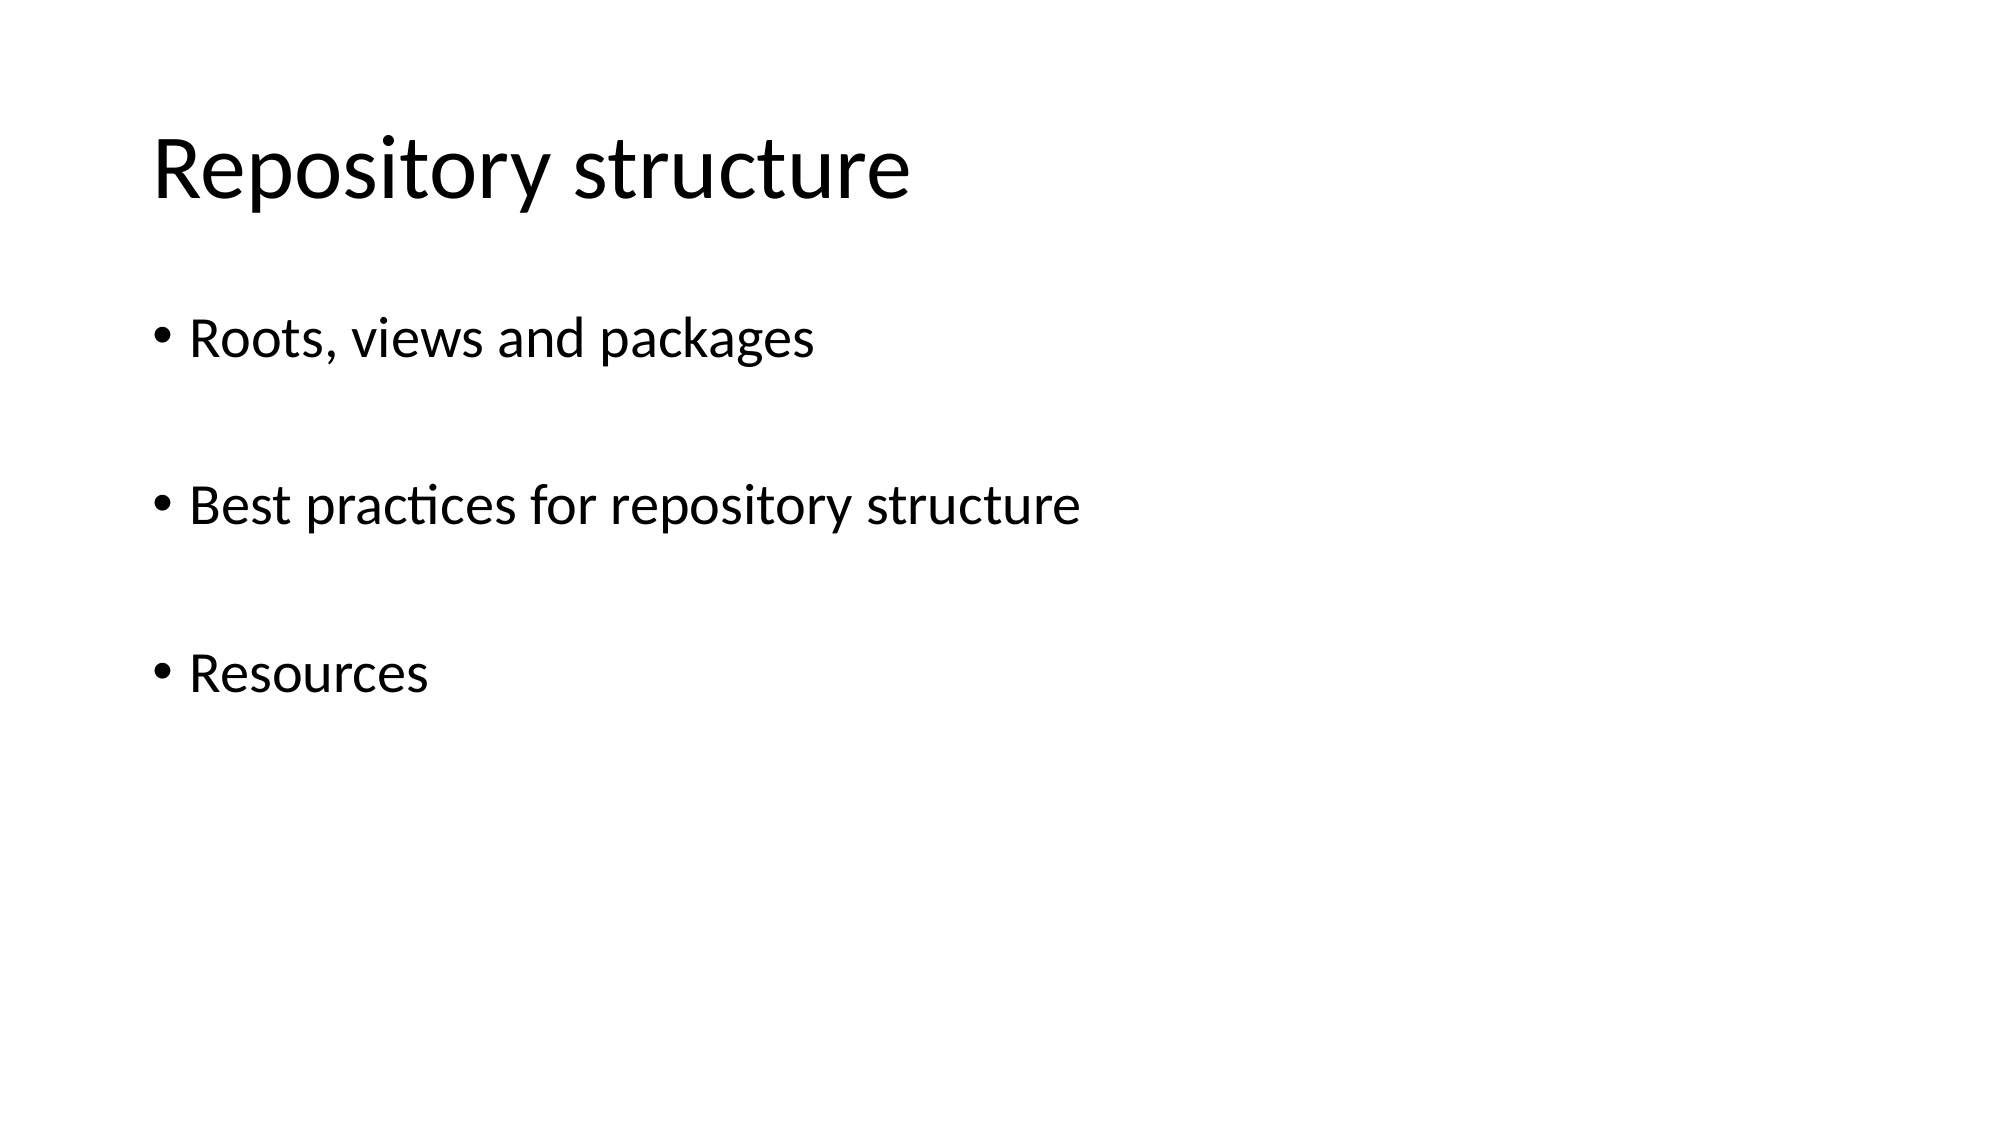

# Repository structure
Roots, views and packages

Best practices for repository structure

Resources